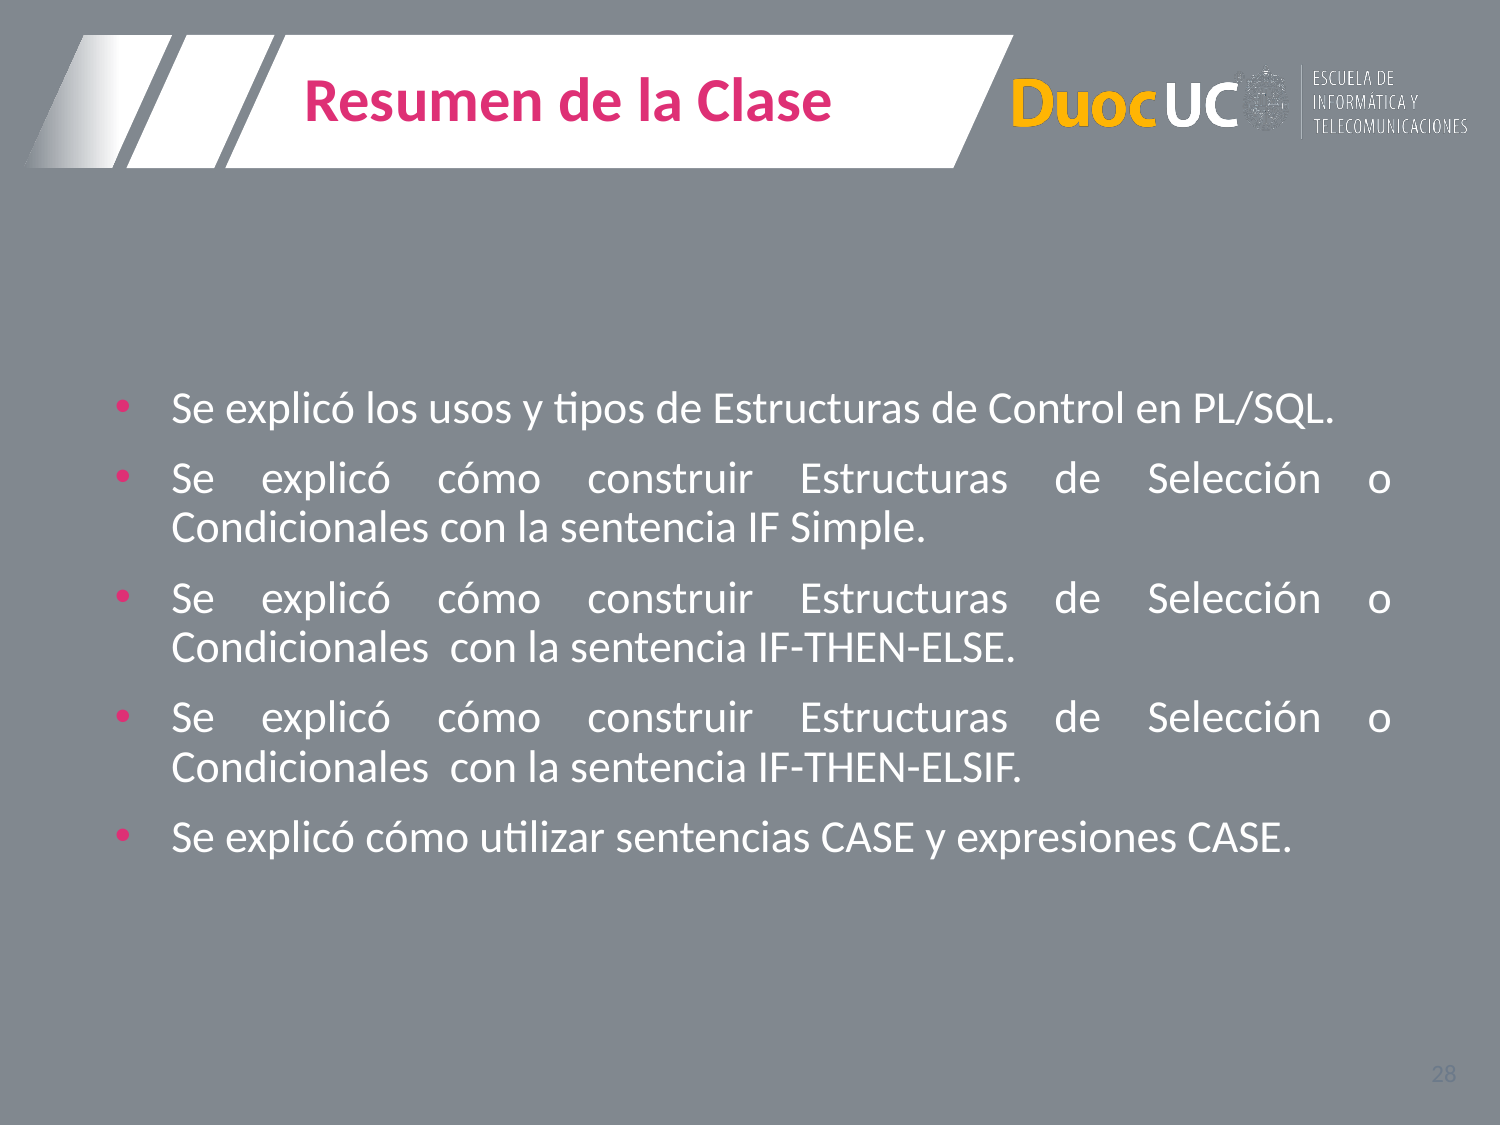

# Resumen de la Clase
Se explicó los usos y tipos de Estructuras de Control en PL/SQL.
Se explicó cómo construir Estructuras de Selección o Condicionales con la sentencia IF Simple.
Se explicó cómo construir Estructuras de Selección o Condicionales  con la sentencia IF-THEN-ELSE.
Se explicó cómo construir Estructuras de Selección o Condicionales  con la sentencia IF-THEN-ELSIF.
Se explicó cómo utilizar sentencias CASE y expresiones CASE.
28